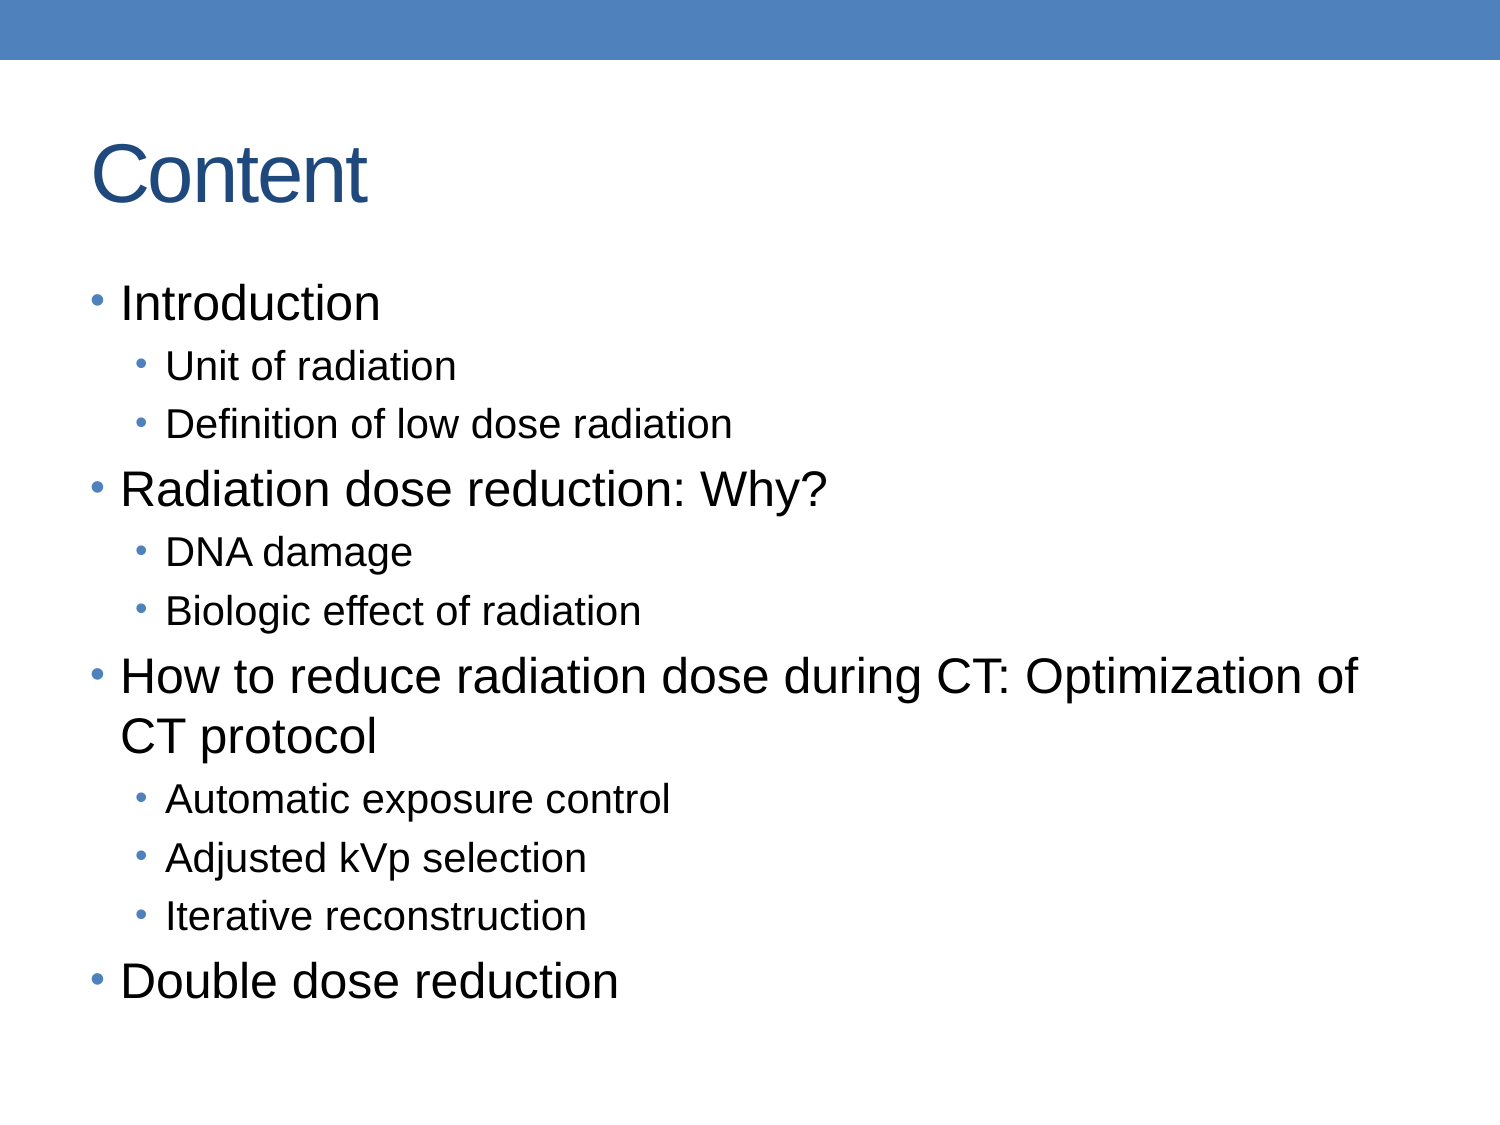

# Content
Introduction
Unit of radiation
Definition of low dose radiation
Radiation dose reduction: Why?
DNA damage
Biologic effect of radiation
How to reduce radiation dose during CT: Optimization of CT protocol
Automatic exposure control
Adjusted kVp selection
Iterative reconstruction
Double dose reduction